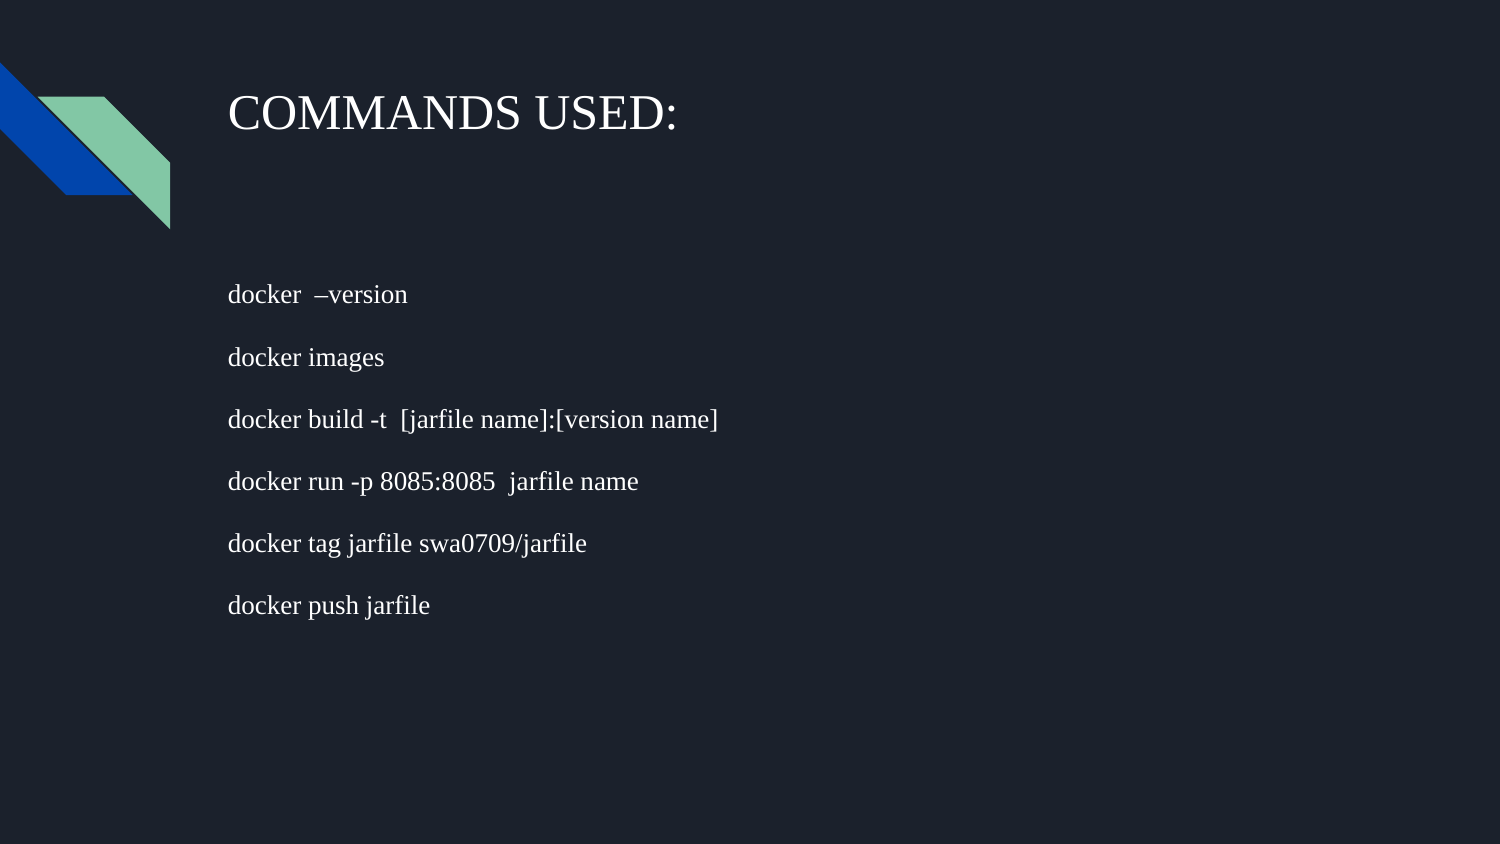

# COMMANDS USED:

docker  –version
docker images
docker build -t  [jarfile name]:[version name]
docker run -p 8085:8085  jarfile name
docker tag jarfile swa0709/jarfile
docker push jarfile